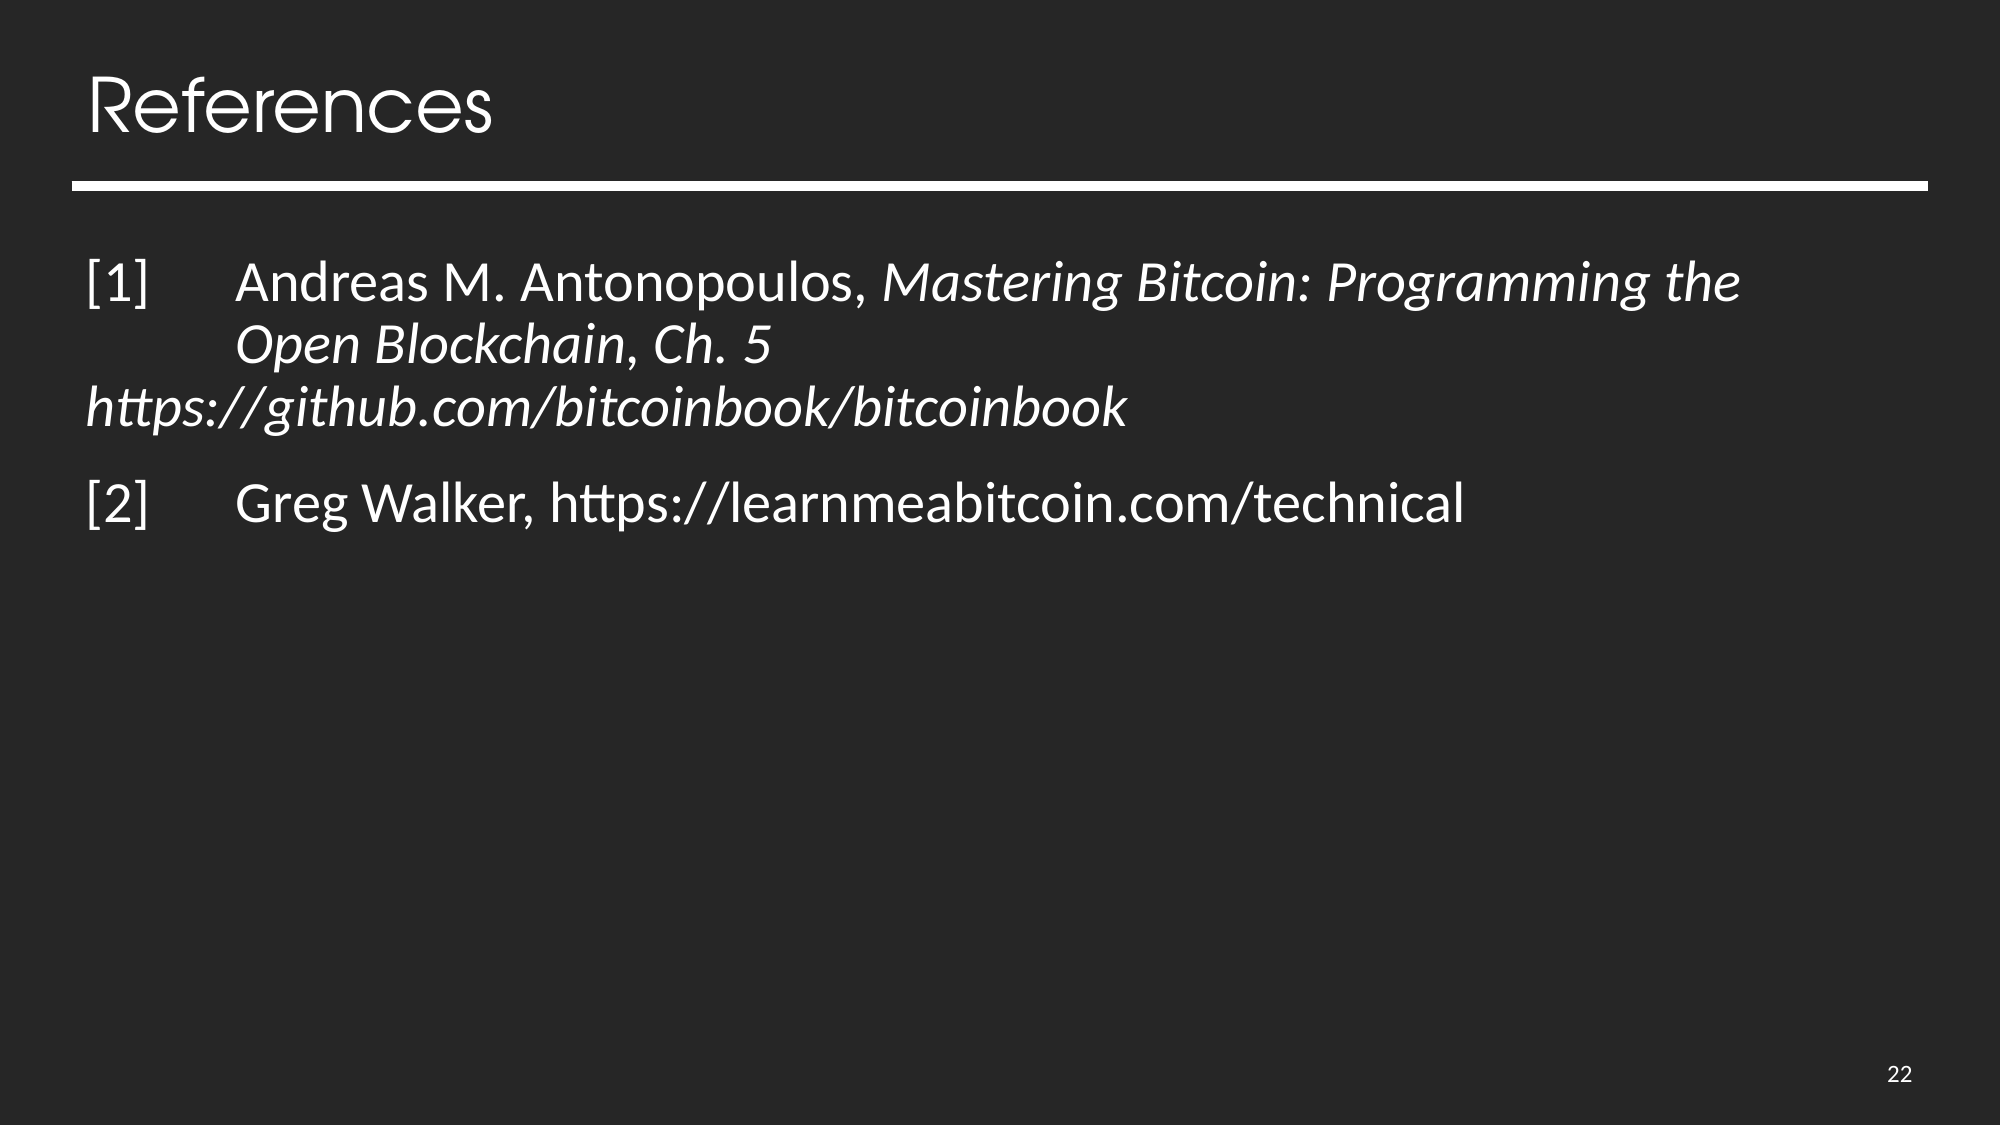

# References
[1]	Andreas M. Antonopoulos, Mastering Bitcoin: Programming the 	Open Blockchain, Ch. 5 	https://github.com/bitcoinbook/bitcoinbook
[2]	Greg Walker, https://learnmeabitcoin.com/technical
22